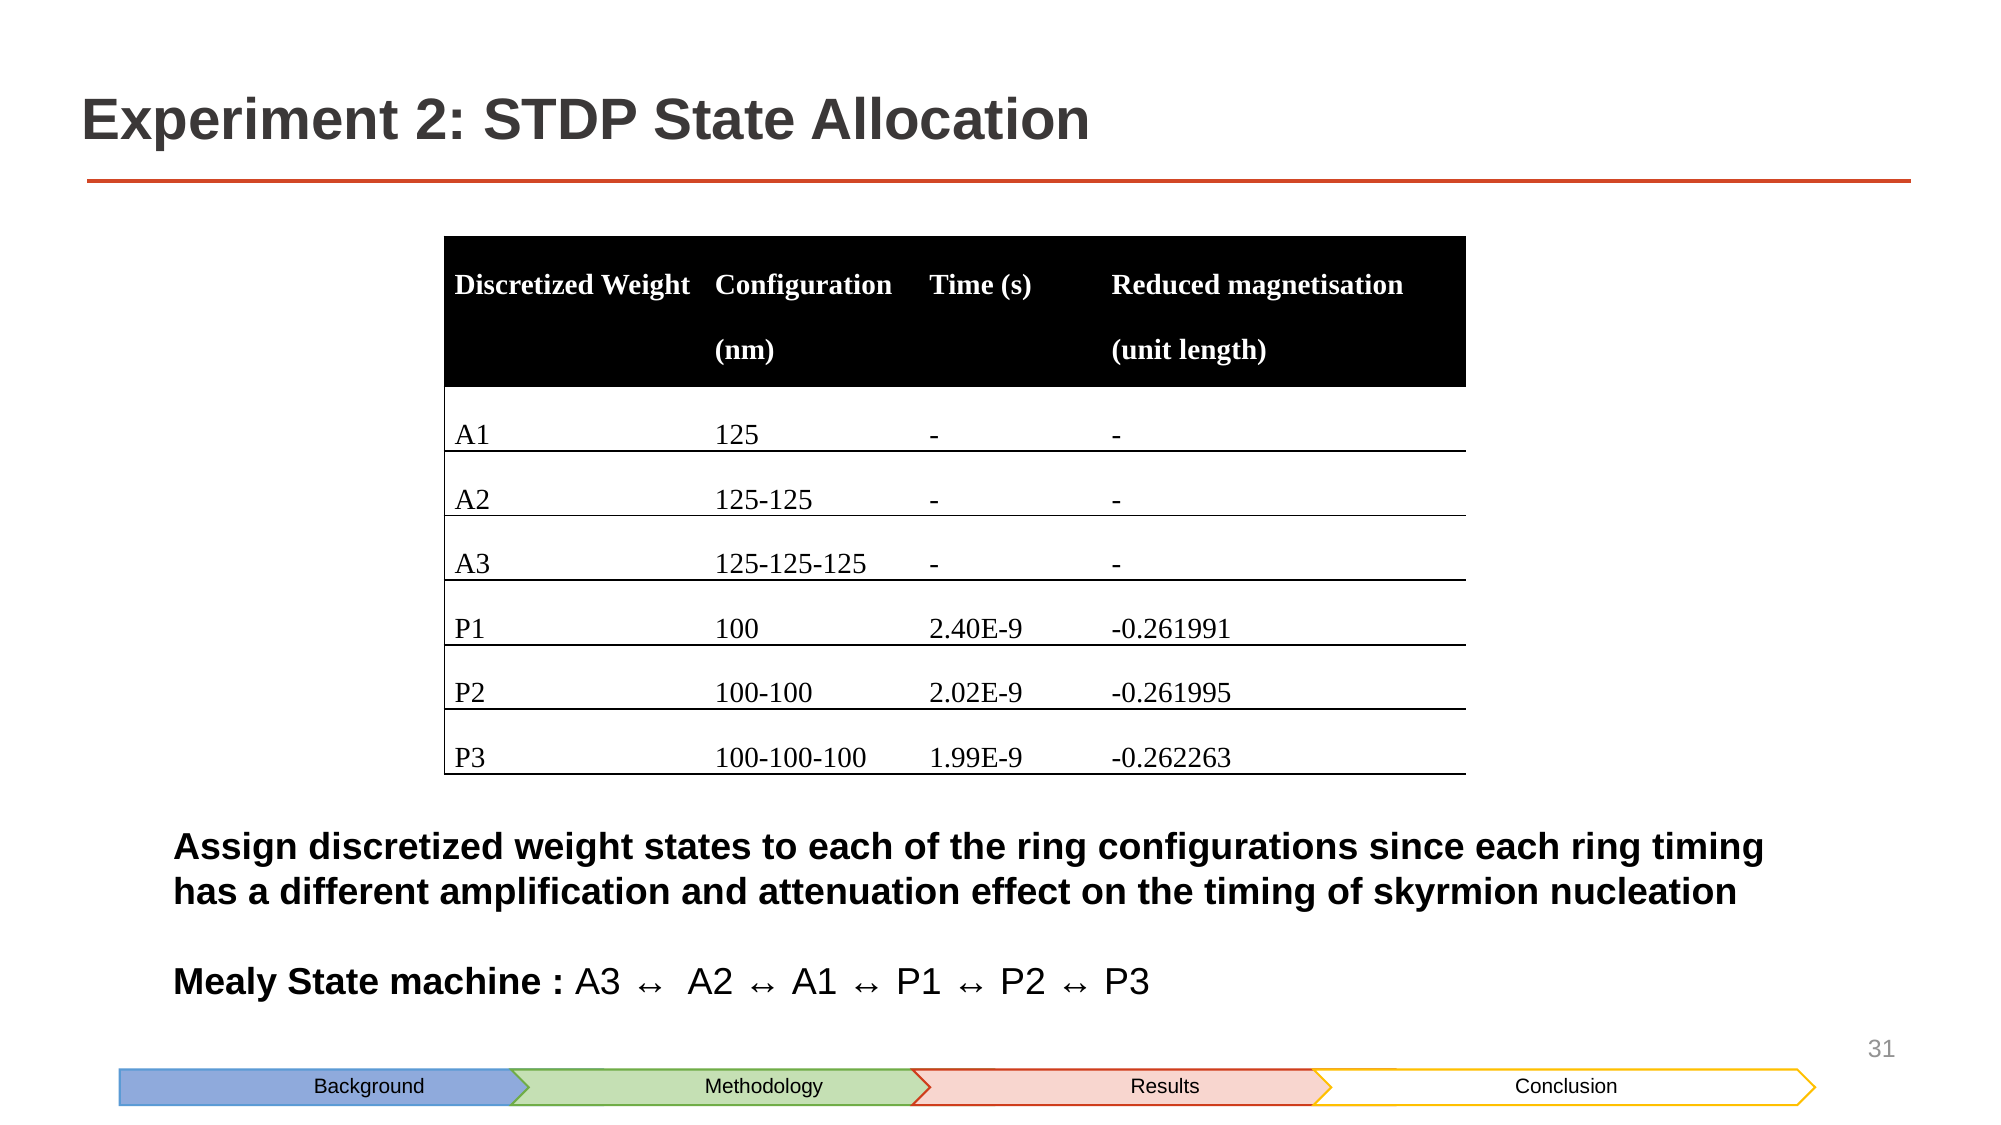

# Experiment 2: STDP State Allocation
| Discretized Weight | Configuration (nm) | Time (s) | Reduced magnetisation (unit length) |
| --- | --- | --- | --- |
| A1 | 125 | - | - |
| A2 | 125-125 | - | - |
| A3 | 125-125-125 | - | - |
| P1 | 100 | 2.40E-9 | -0.261991 |
| P2 | 100-100 | 2.02E-9 | -0.261995 |
| P3 | 100-100-100 | 1.99E-9 | -0.262263 |
Assign discretized weight states to each of the ring configurations since each ring timing has a different amplification and attenuation effect on the timing of skyrmion nucleation

Mealy State machine : A3 ↔  A2 ↔ A1 ↔ P1 ↔ P2 ↔ P3
31
Background
Methodology
Results
Conclusion